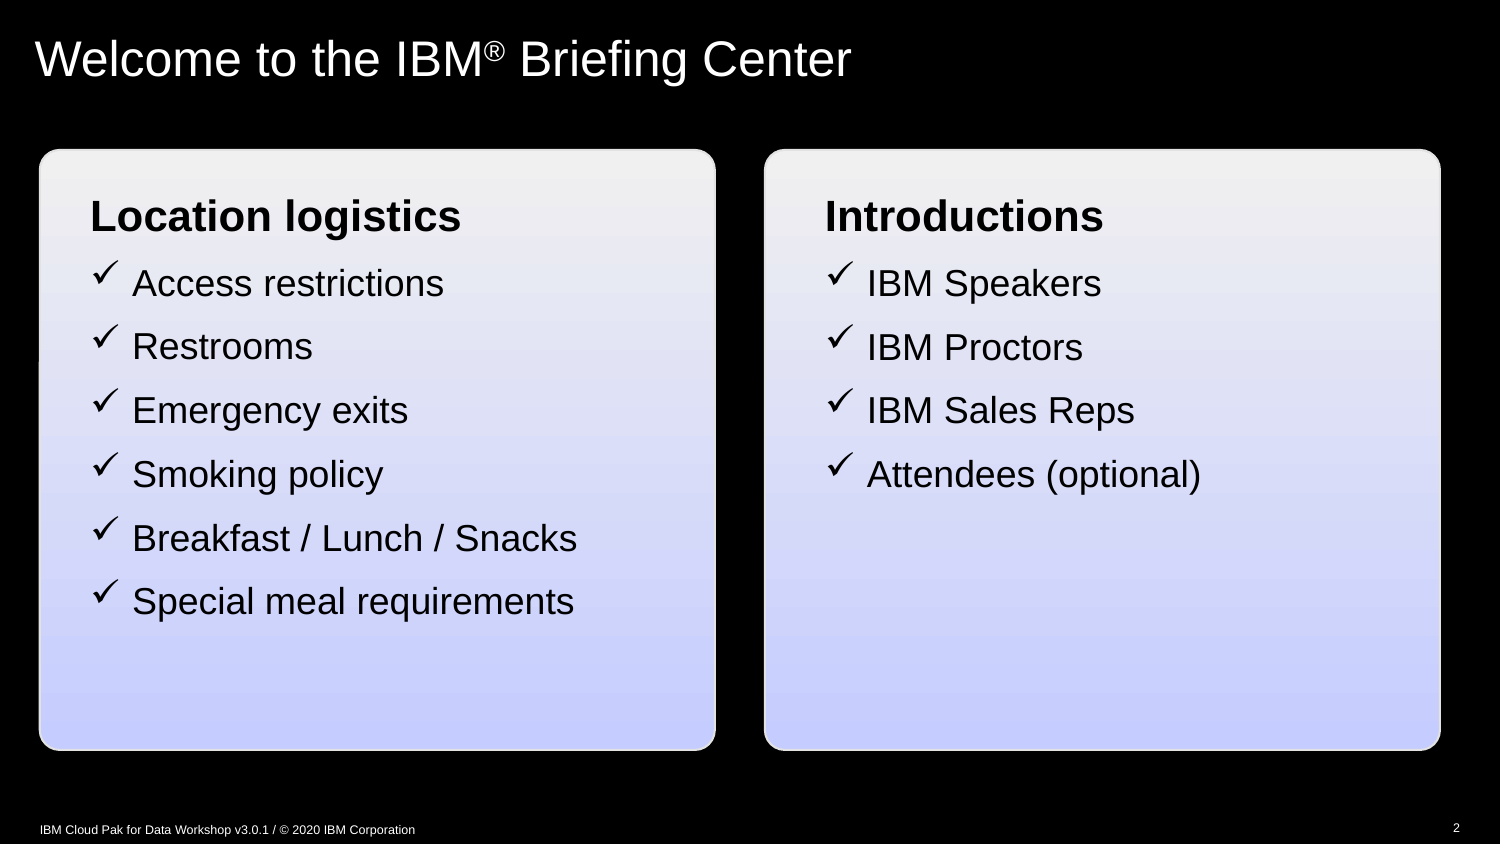

Welcome to the IBM® Briefing Center

Location logistics
Access restrictions
Restrooms
Emergency exits
Smoking policy
Breakfast / Lunch / Snacks
Special meal requirements
Introductions
IBM Speakers
IBM Proctors
IBM Sales Reps
Attendees (optional)
2
IBM Cloud Pak for Data Workshop v3.0.1 / © 2020 IBM Corporation